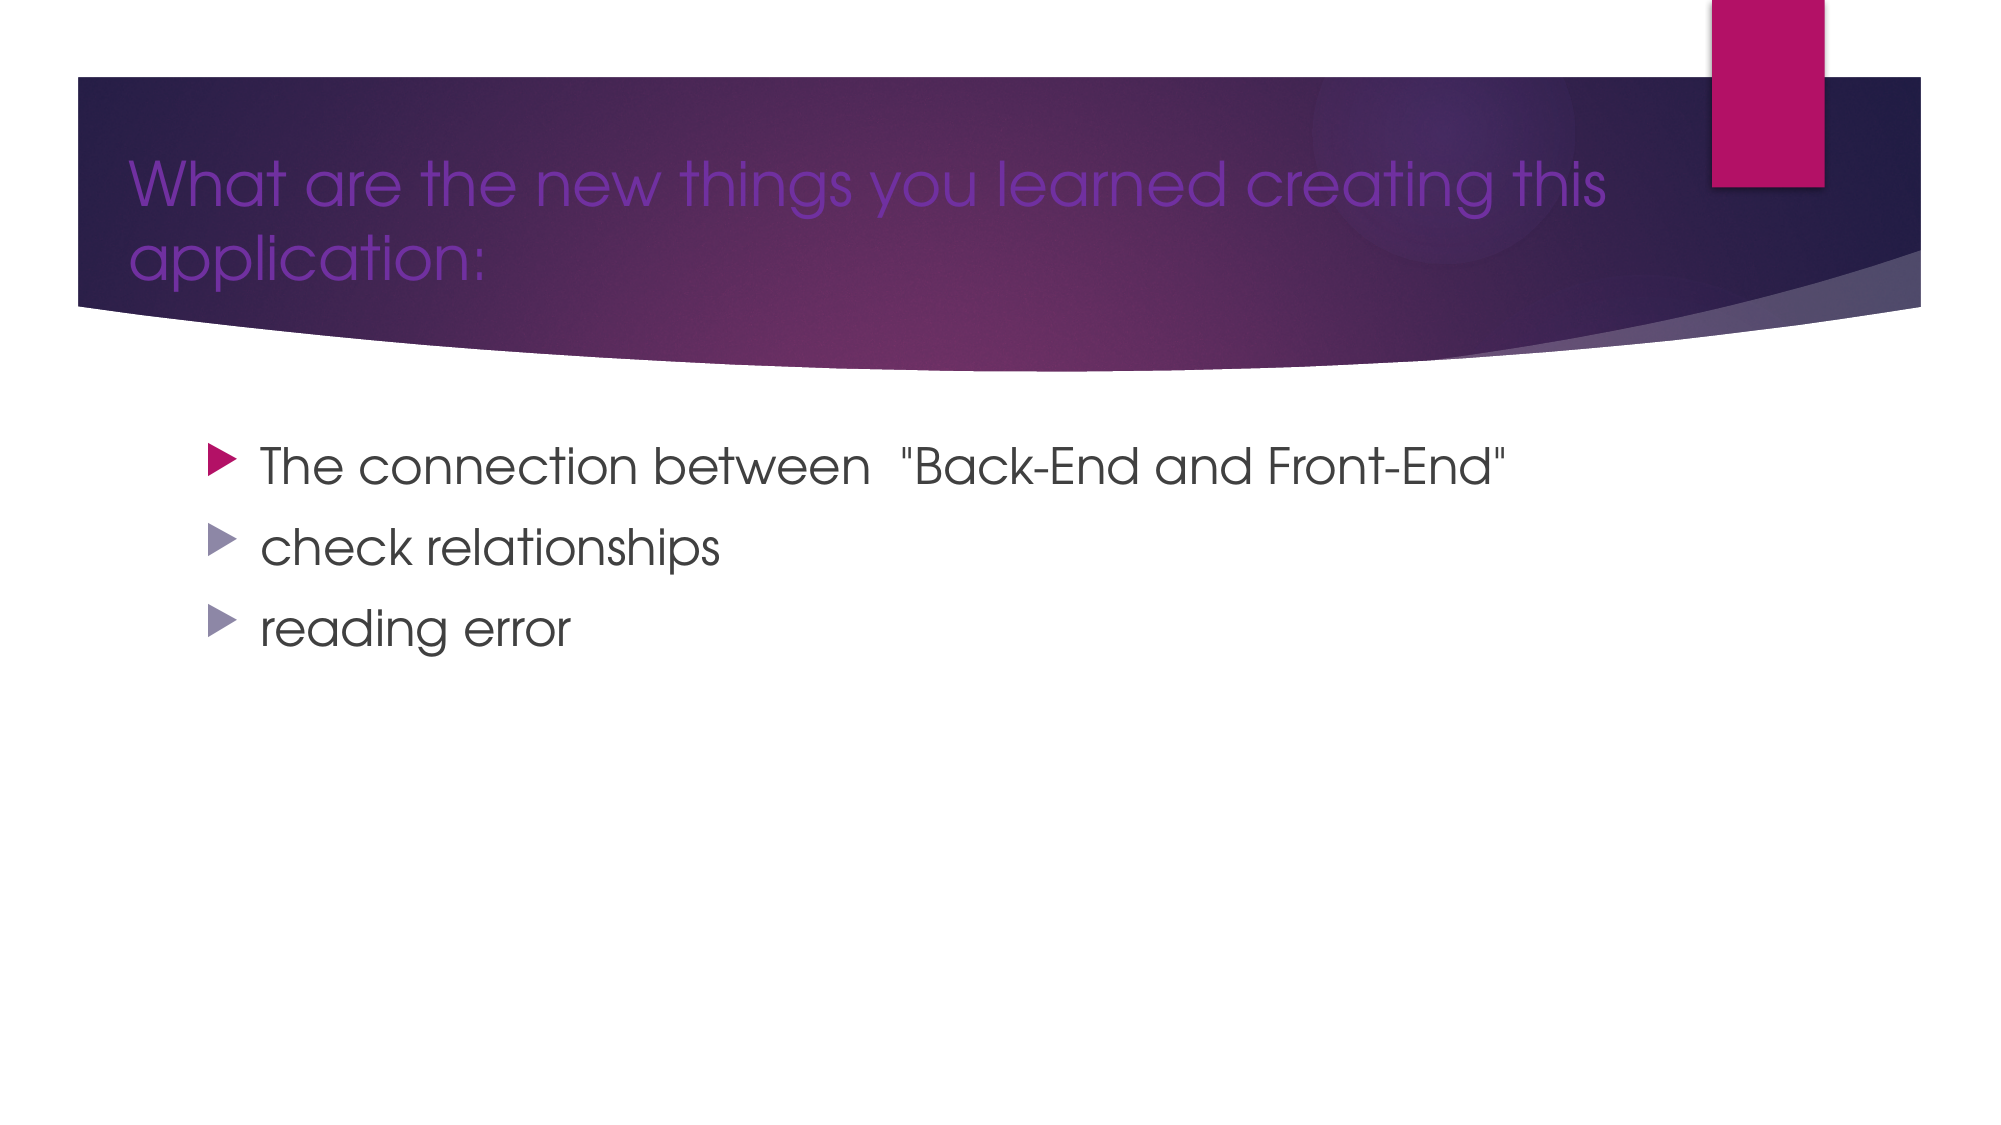

# What are the new things you learned creating this application:
The connection between  "Back-End and Front-End"
check relationships
reading error